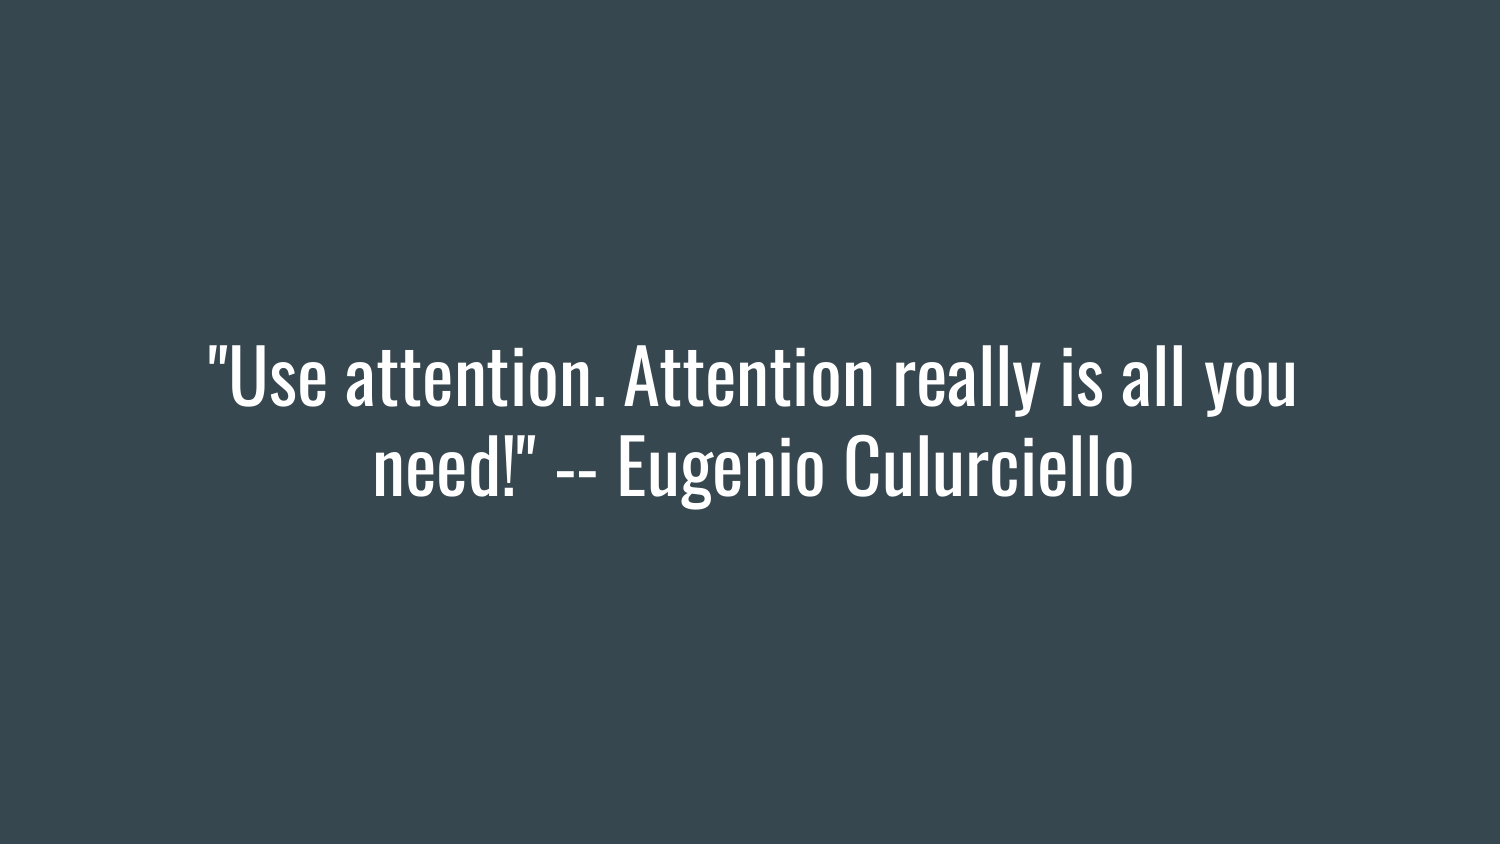

# "Use attention. Attention really is all you need!" -- Eugenio Culurciello